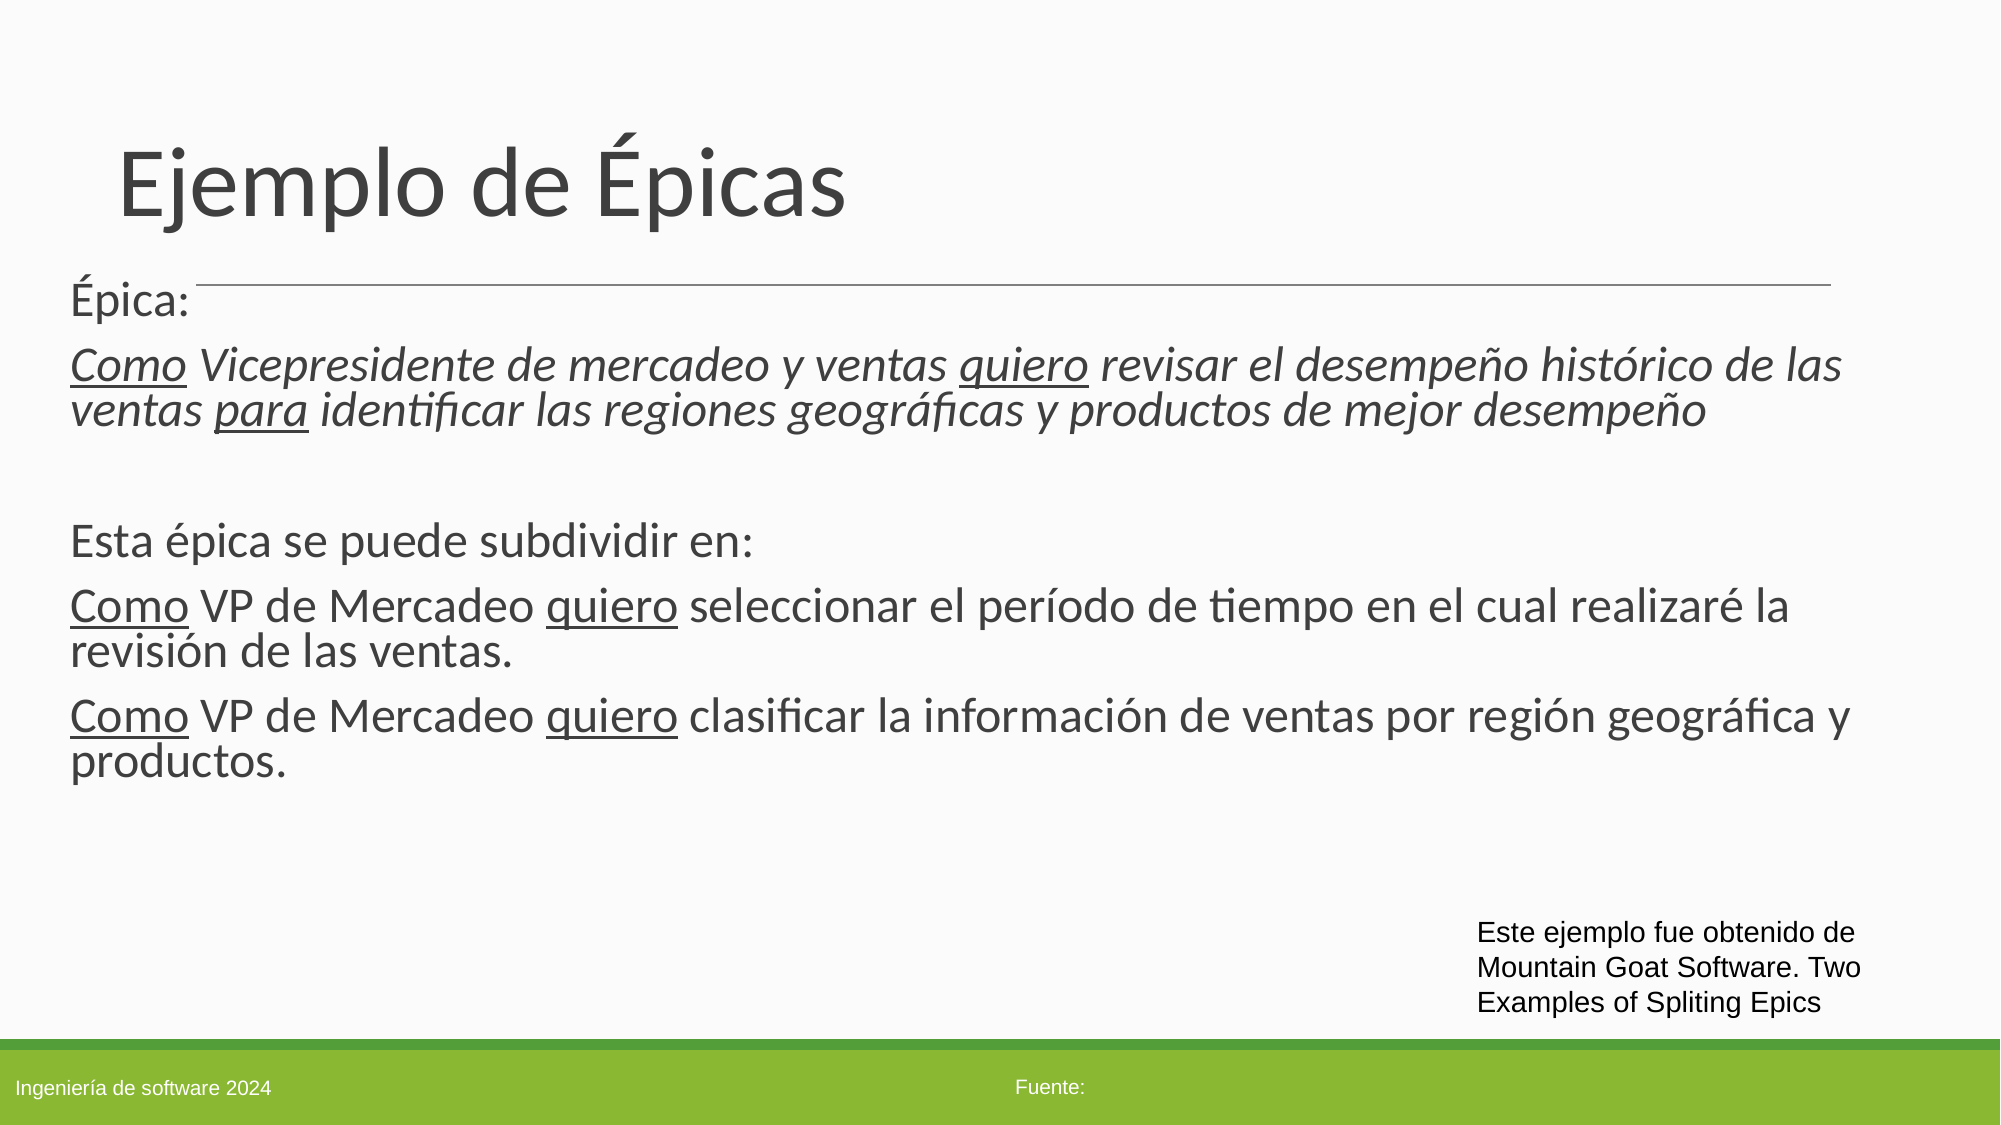

# Ejemplo de Épicas
Épica:
Como Vicepresidente de mercadeo y ventas quiero revisar el desempeño histórico de las ventas para identificar las regiones geográficas y productos de mejor desempeño

Esta épica se puede subdividir en:
Como VP de Mercadeo quiero seleccionar el período de tiempo en el cual realizaré la revisión de las ventas.
Como VP de Mercadeo quiero clasificar la información de ventas por región geográfica y productos.

Este ejemplo fue obtenido de Mountain Goat Software. Two Examples of Spliting Epics